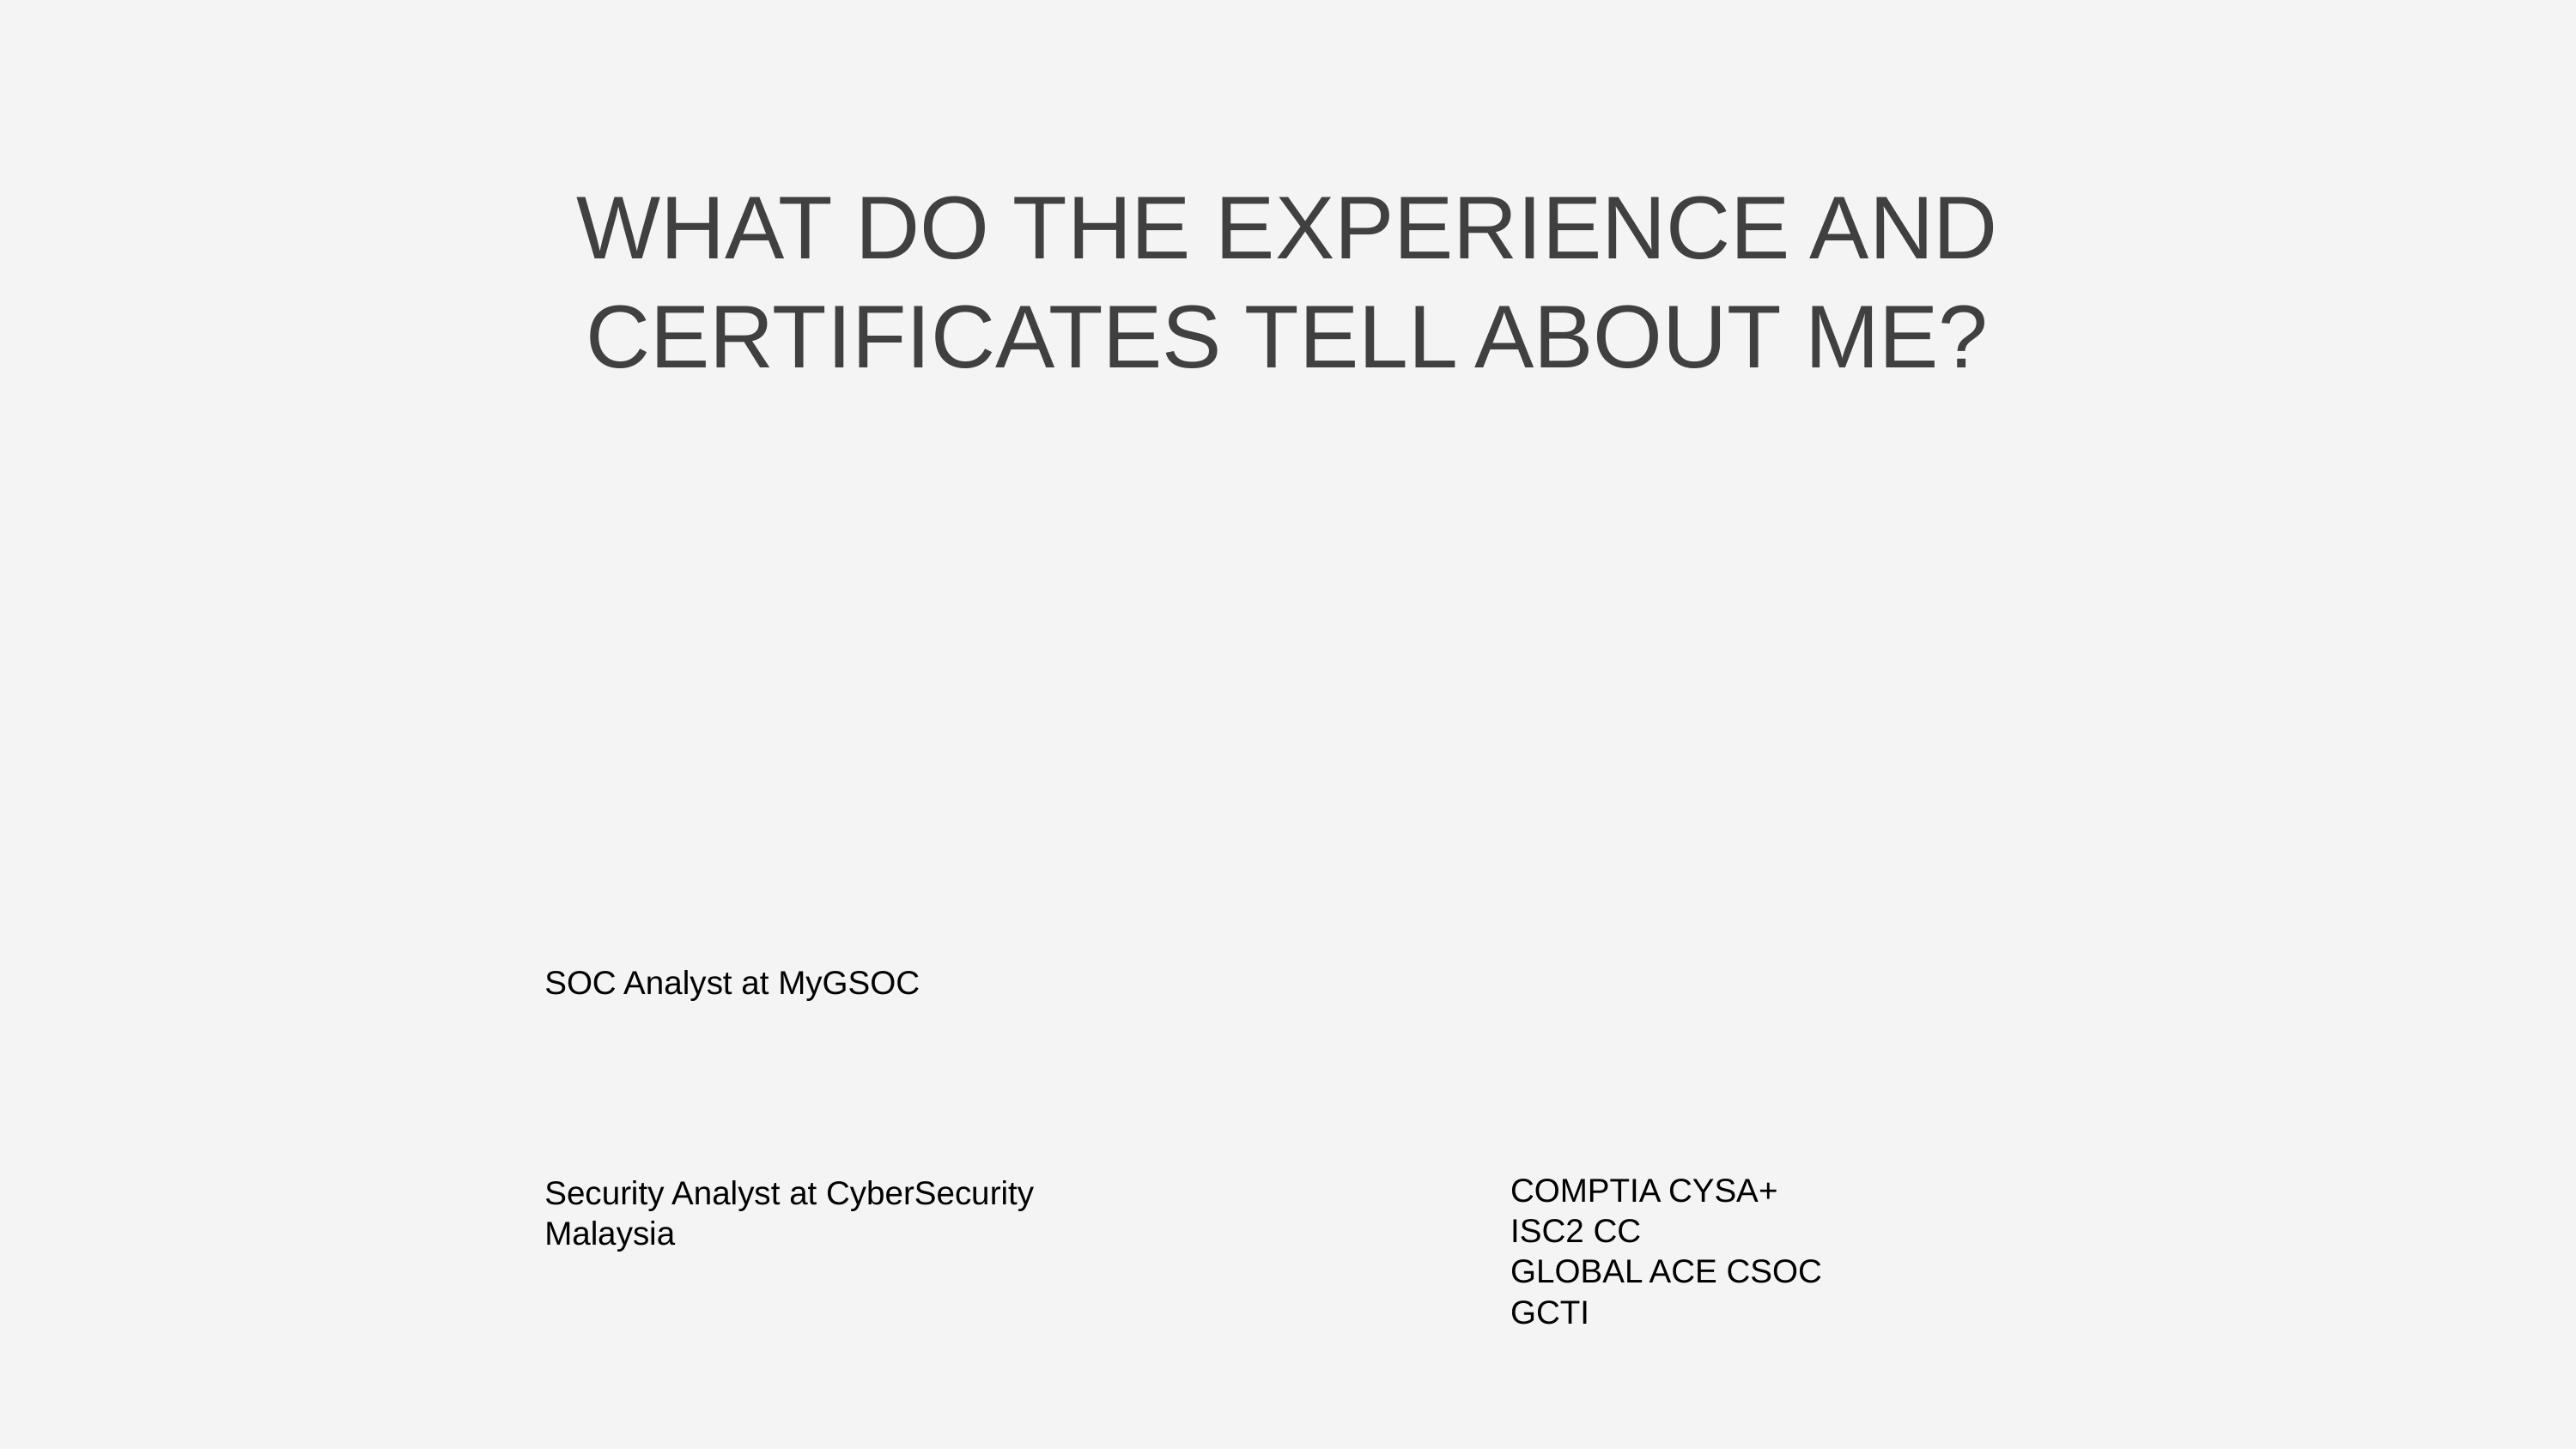

WHAT DO THE EXPERIENCE AND CERTIFICATES TELL ABOUT ME?
SOC Analyst at MyGSOC
COMPTIA CYSA+
ISC2 CC
GLOBAL ACE CSOC
GCTI
Security Analyst at CyberSecurity Malaysia